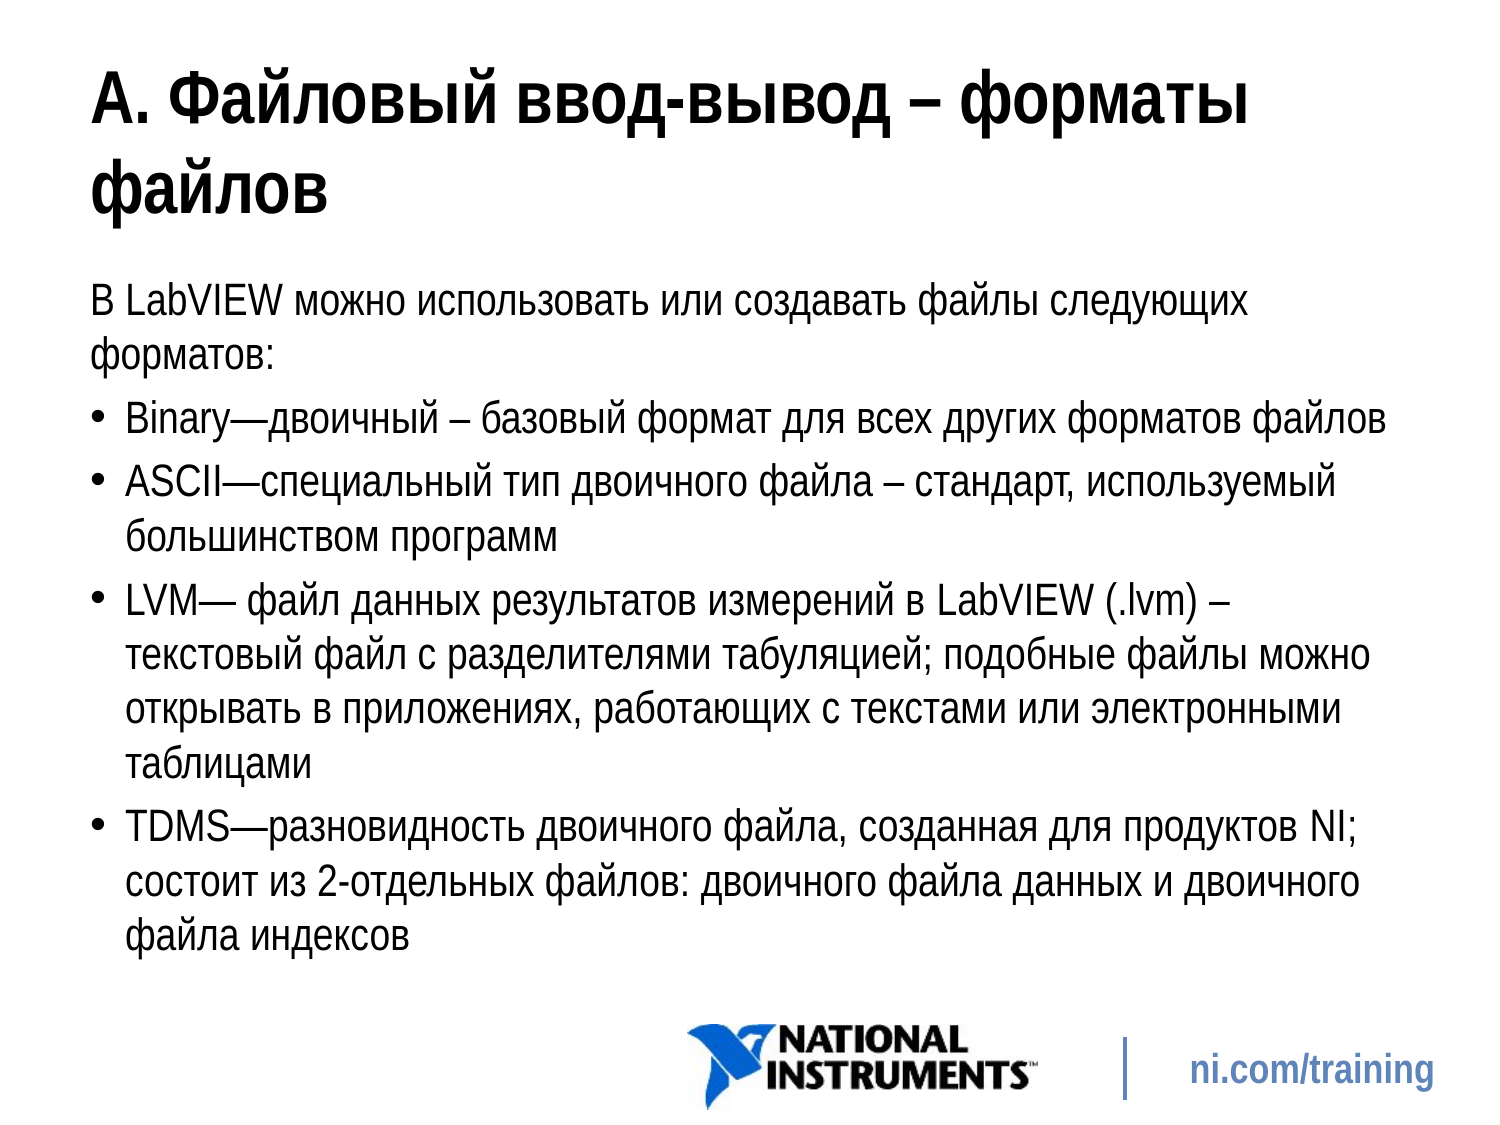

# A. Файловый ввод-вывод – форматы файлов
В LabVIEW можно использовать или создавать файлы следующих форматов:
Binary—двоичный – базовый формат для всех других форматов файлов
ASCII—специальный тип двоичного файла – стандарт, используемый большинством программ
LVM— файл данных результатов измерений в LabVIEW (.lvm) – текстовый файл с разделителями табуляцией; подобные файлы можно открывать в приложениях, работающих с текстами или электронными таблицами
TDMS—разновидность двоичного файла, созданная для продуктов NI; состоит из 2-отдельных файлов: двоичного файла данных и двоичного файла индексов
216